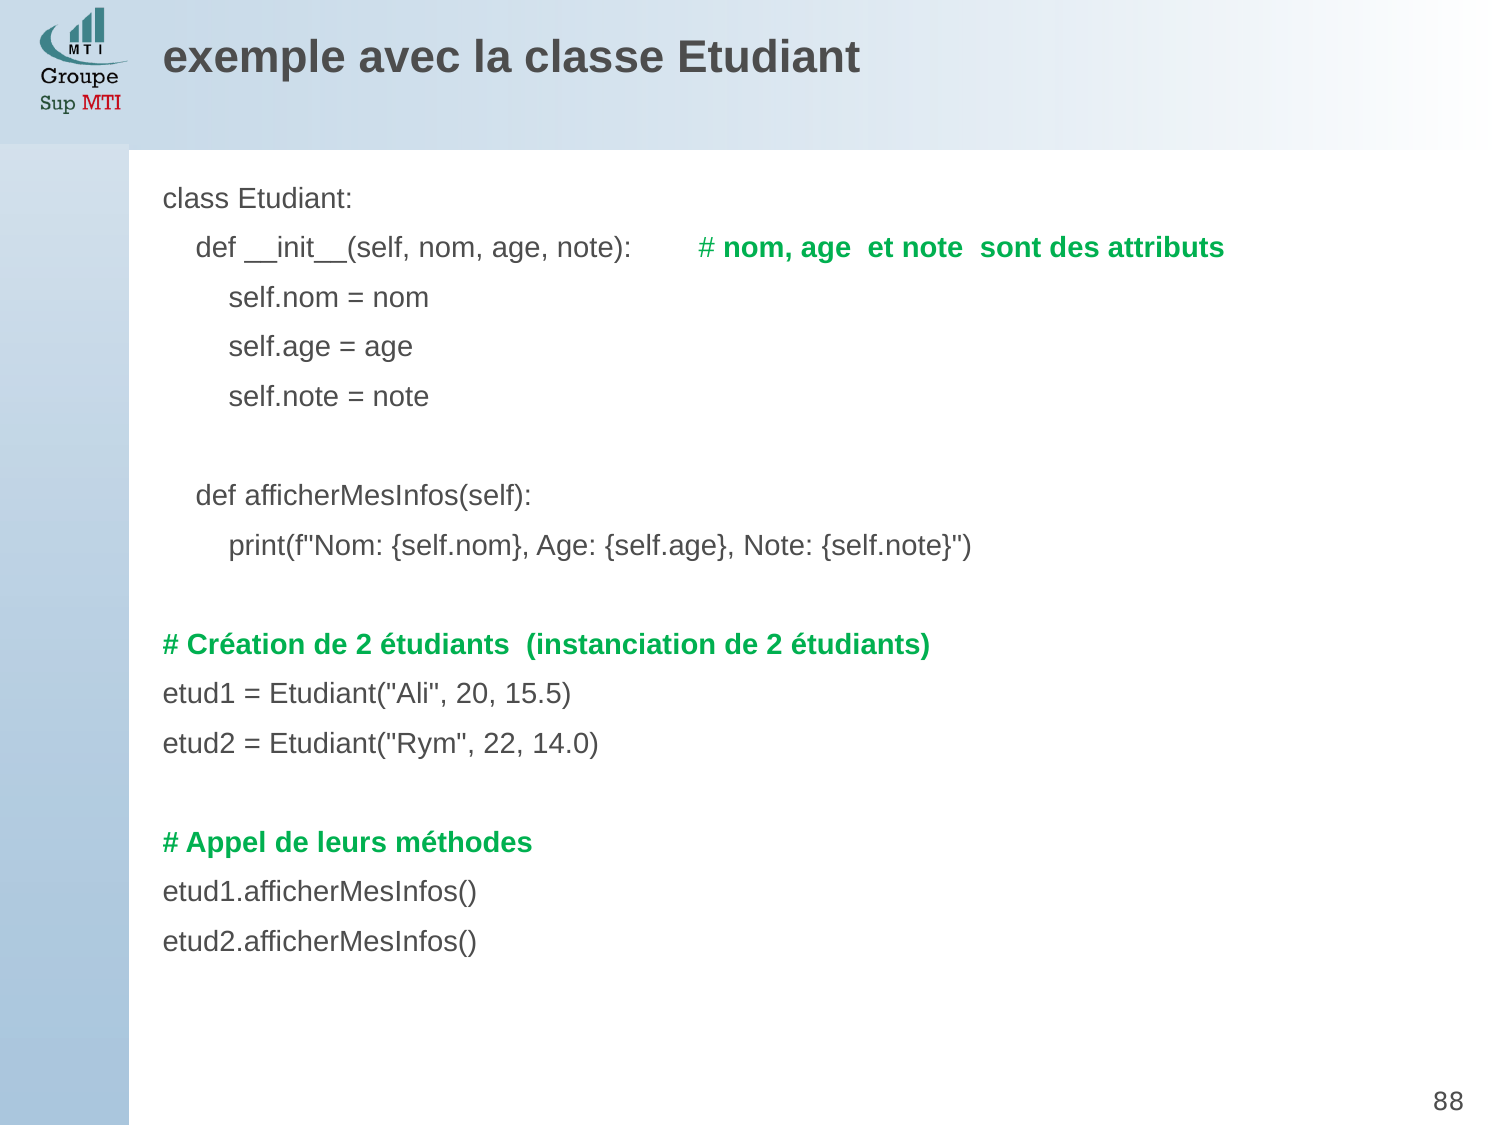

exemple avec la classe Etudiant

class Etudiant:
    def __init__(self, nom, age, note):        # nom, age  et note  sont des attributs
        self.nom = nom
        self.age = age
        self.note = note

    def afficherMesInfos(self):
        print(f"Nom: {self.nom}, Age: {self.age}, Note: {self.note}")

# Création de 2 étudiants  (instanciation de 2 étudiants)
etud1 = Etudiant("Ali", 20, 15.5)
etud2 = Etudiant("Rym", 22, 14.0)

# Appel de leurs méthodes
etud1.afficherMesInfos()
etud2.afficherMesInfos()